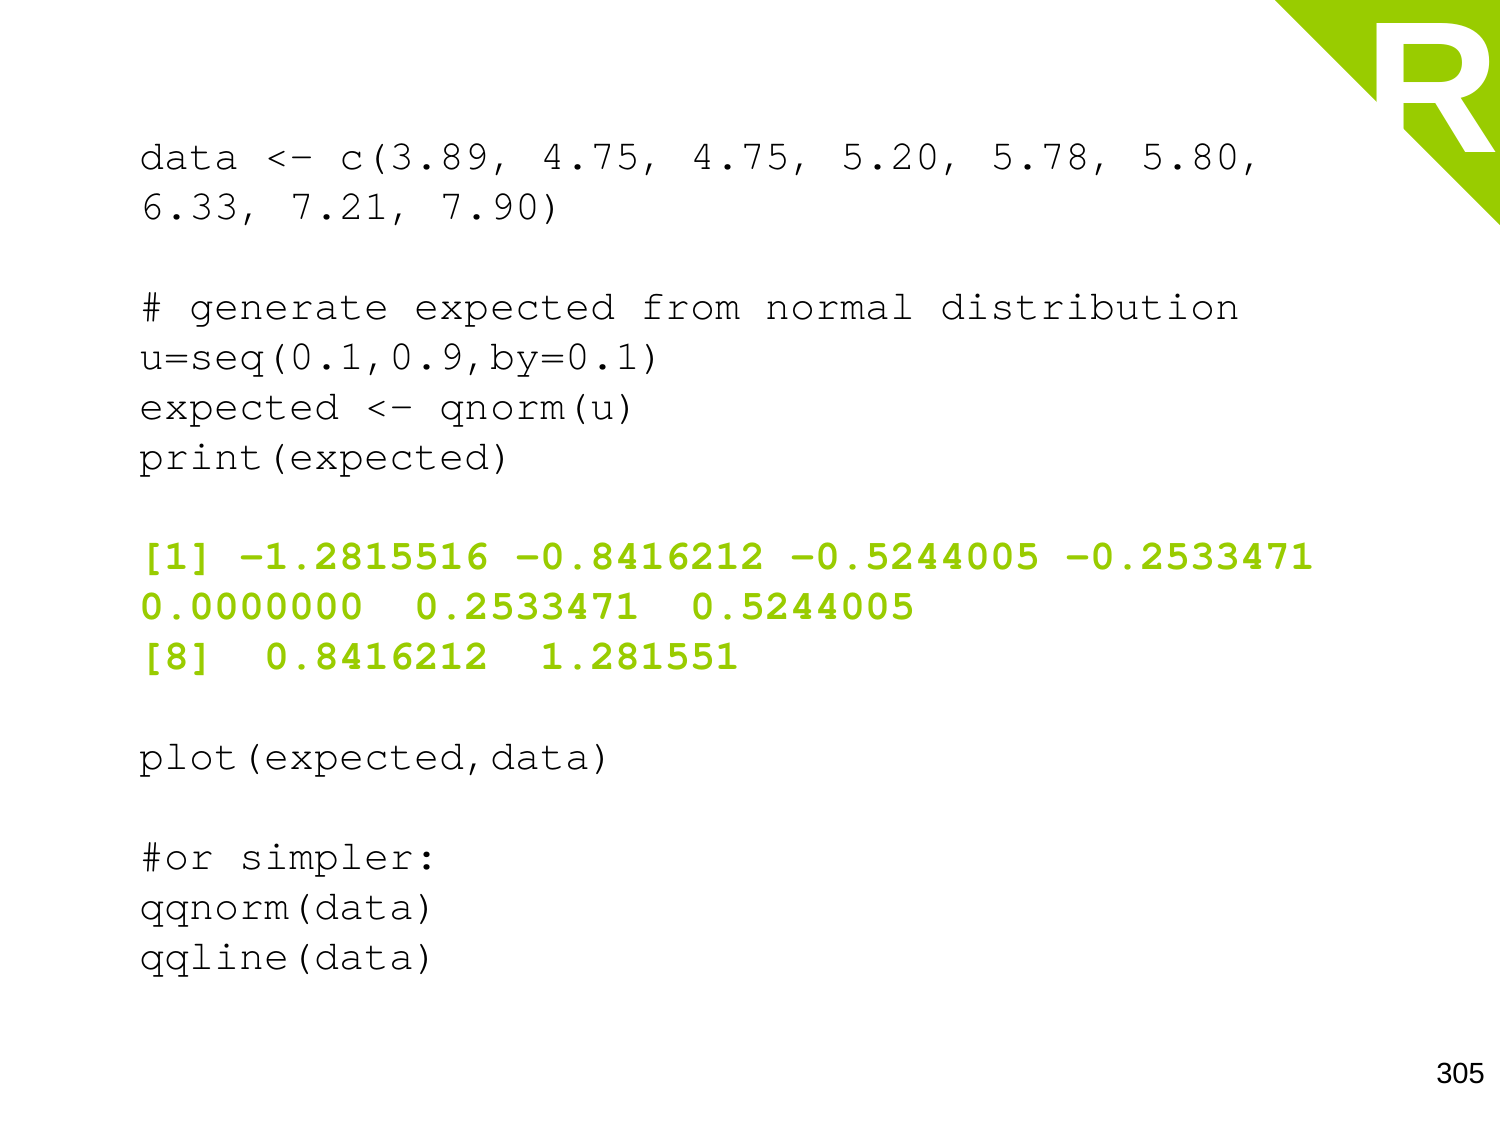

R

data <- c(3.89, 4.75, 4.75, 5.20, 5.78, 5.80, 6.33, 7.21, 7.90)

# generate expected from normal distribution
u=seq(0.1,0.9,by=0.1)
expected <- qnorm(u)
print(expected)

[1] -1.2815516 -0.8416212 -0.5244005 -0.2533471  0.0000000  0.2533471  0.5244005
[8]  0.8416212  1.281551

plot(expected,data)

#or simpler:
qqnorm(data)
qqline(data)

305